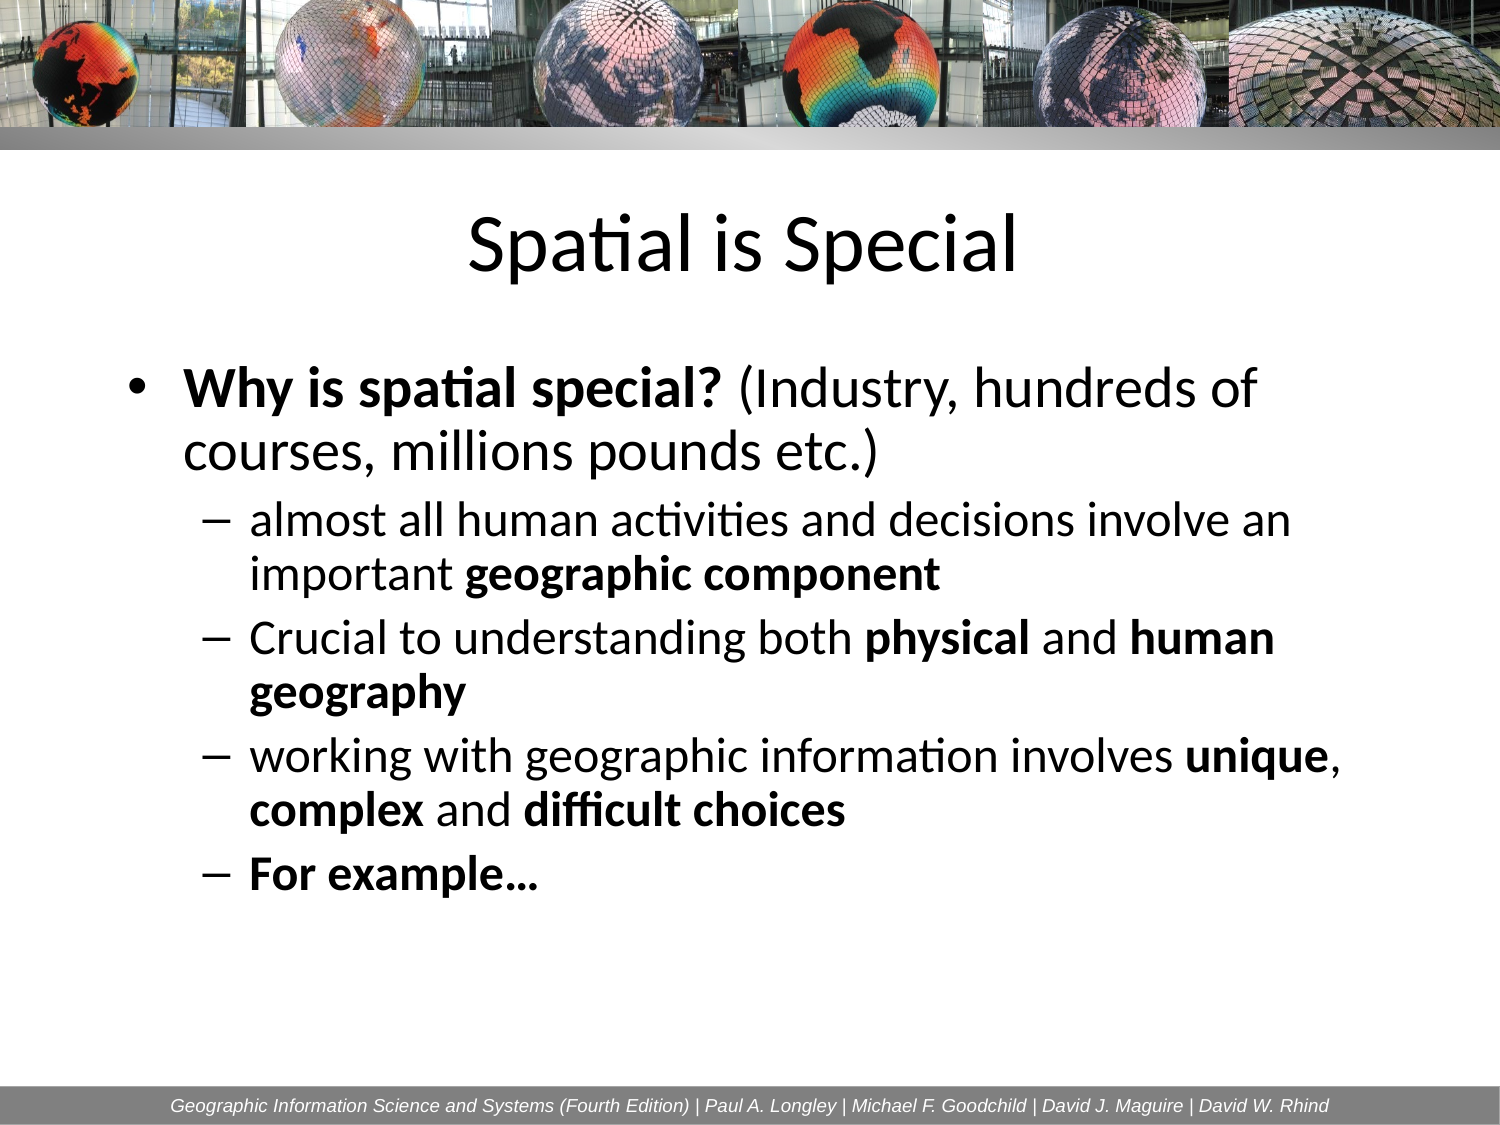

# Spatial is Special
Why is spatial special? (Industry, hundreds of courses, millions pounds etc.)
almost all human activities and decisions involve an important geographic component
Crucial to understanding both physical and human geography
working with geographic information involves unique, complex and difficult choices
For example…